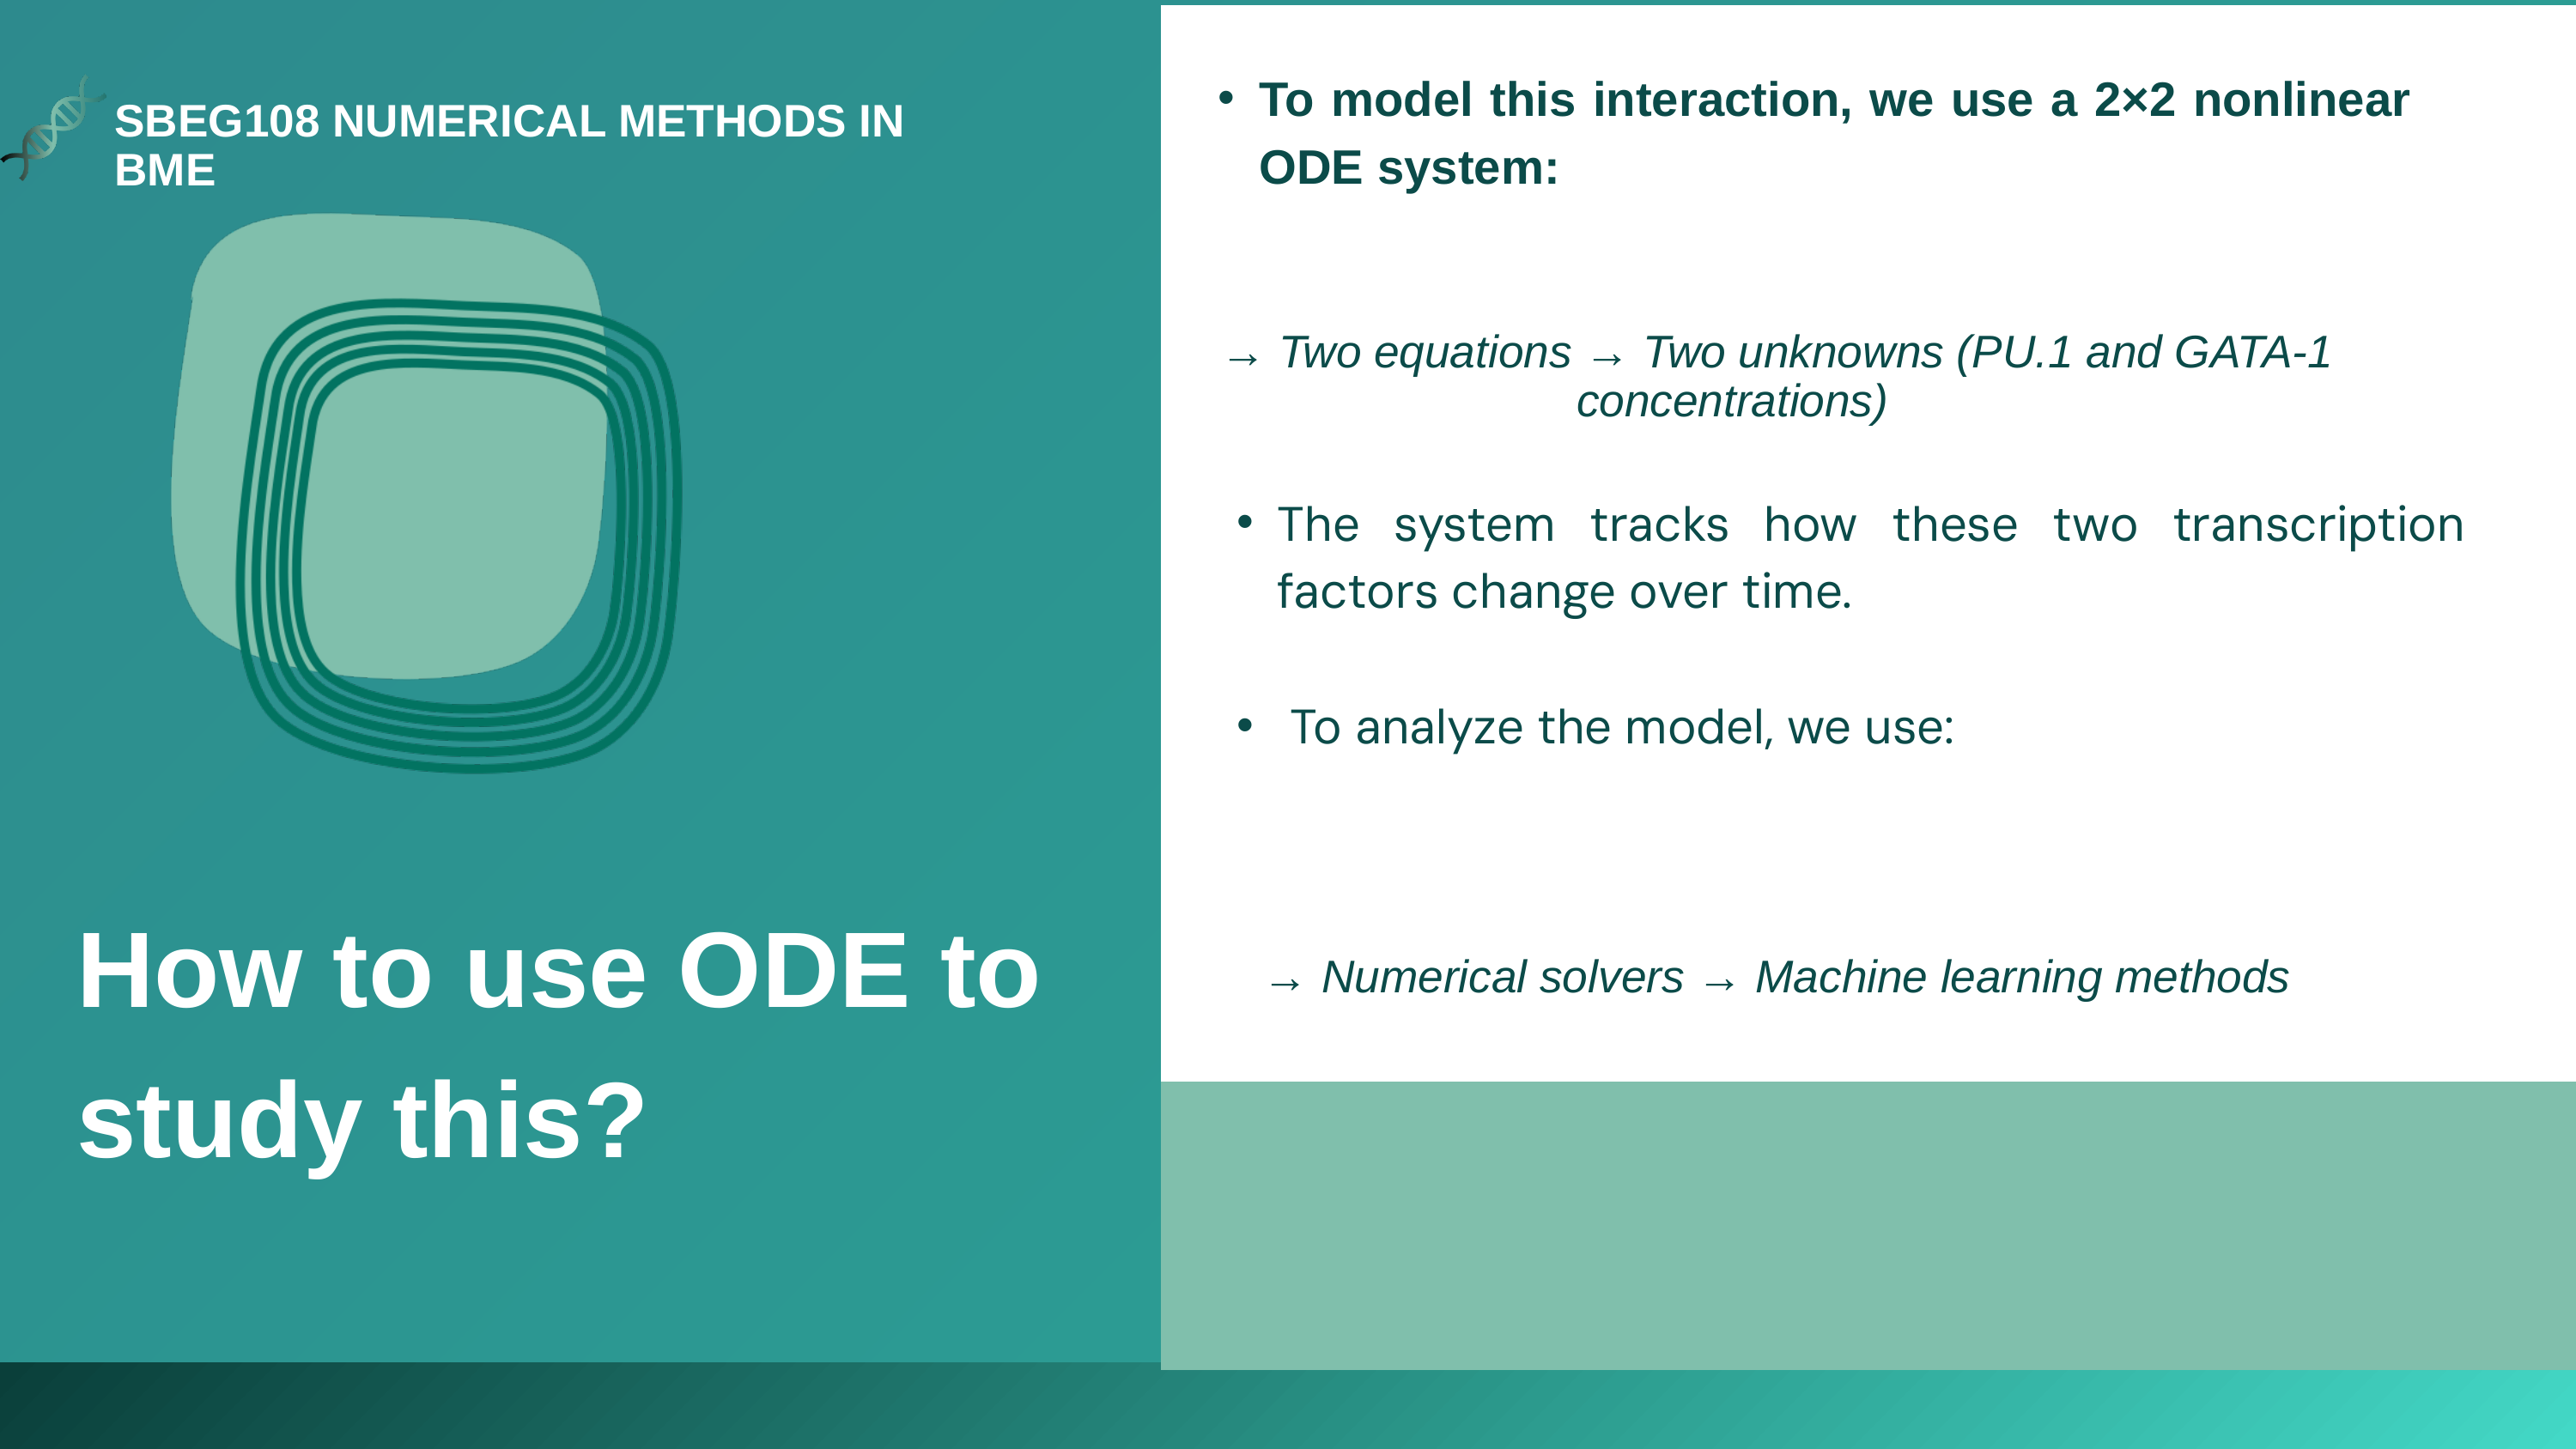

To model this interaction, we use a 2×2 nonlinear         ODE system:

SBEG108 NUMERICAL METHODS IN BME

       → Two equations → Two unknowns (PU.1 and GATA-1 concentrations)
The system tracks how these two transcription factors change over time.

 To analyze the model, we use:

How to use ODE to study this?
       → Numerical solvers → Machine learning methods